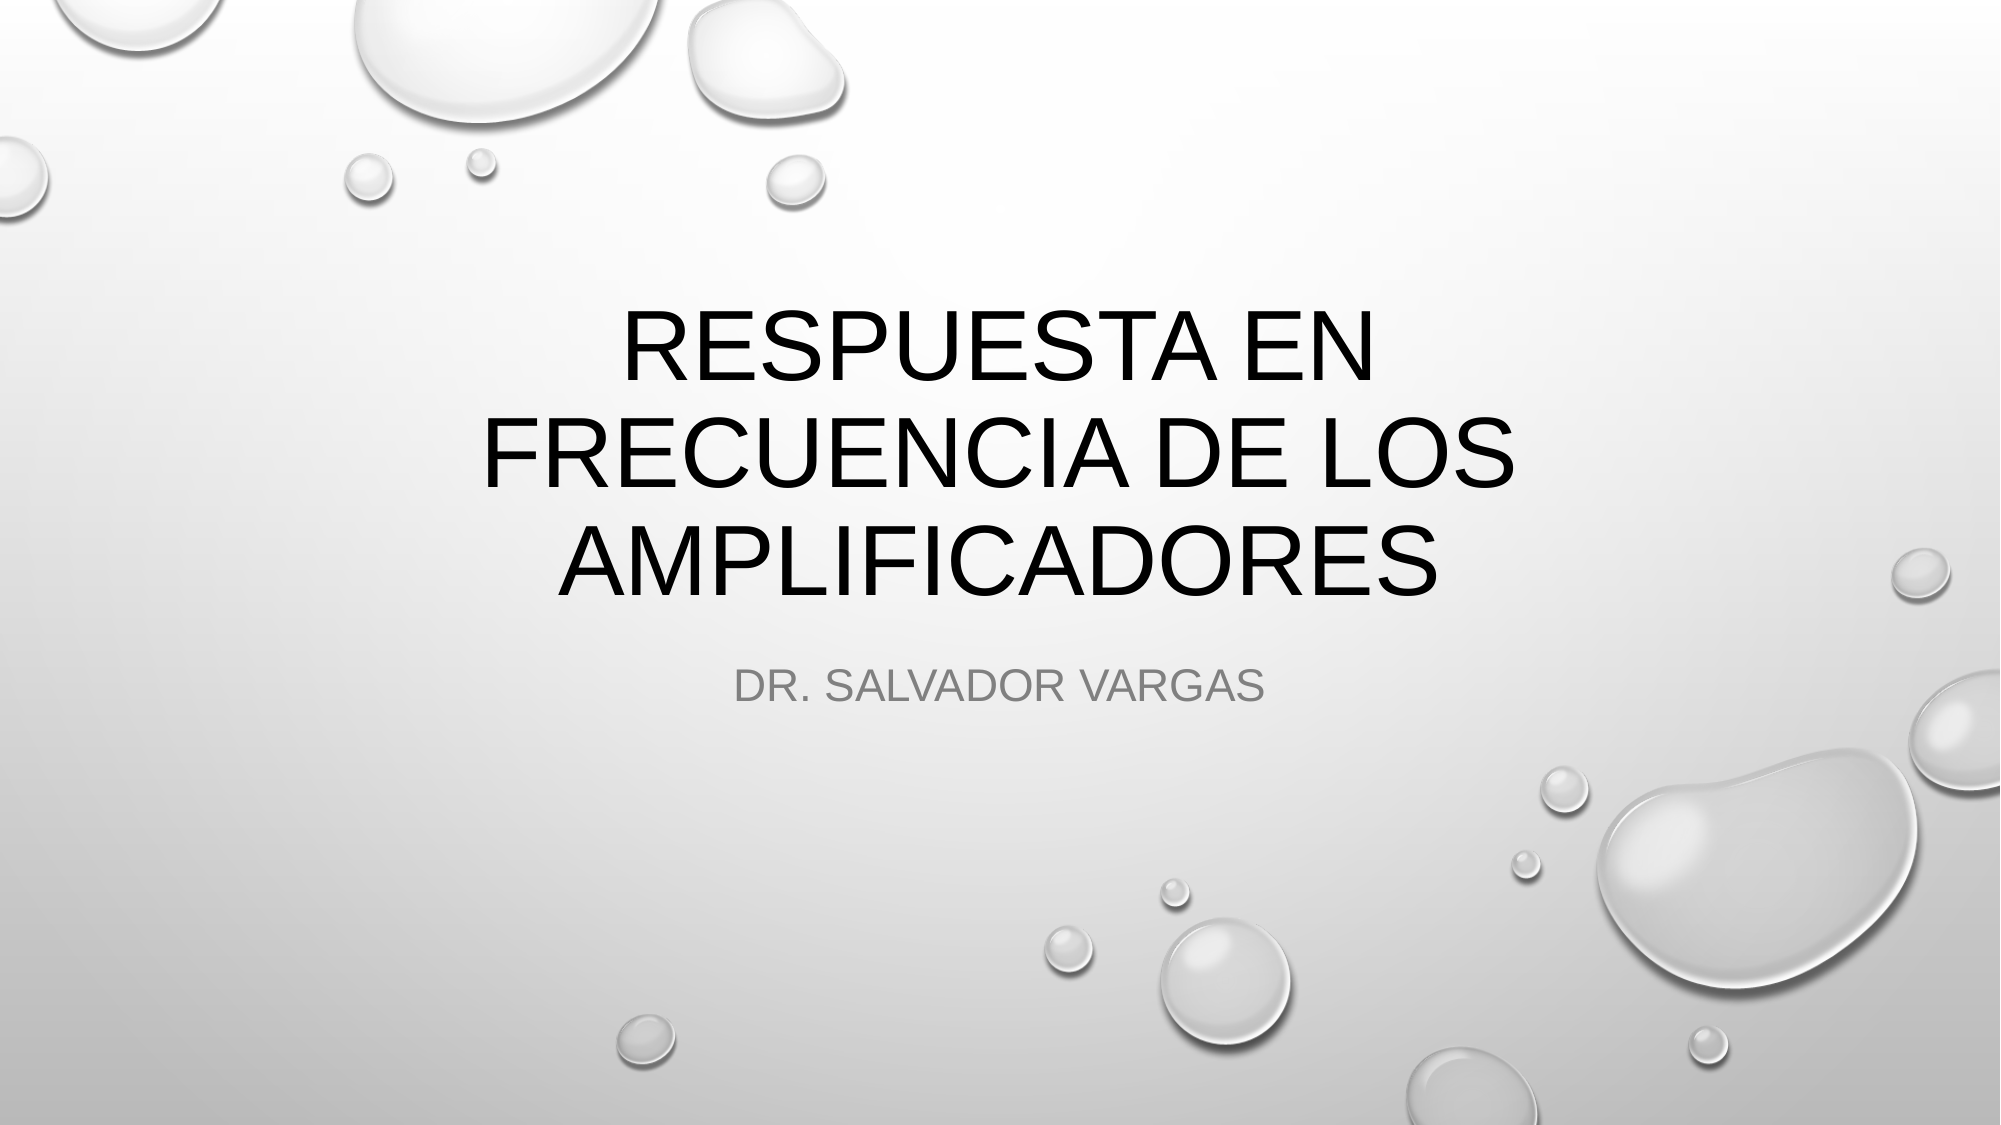

# Respuesta en frecuencia de los Amplificadores
Dr. Salvador Vargas